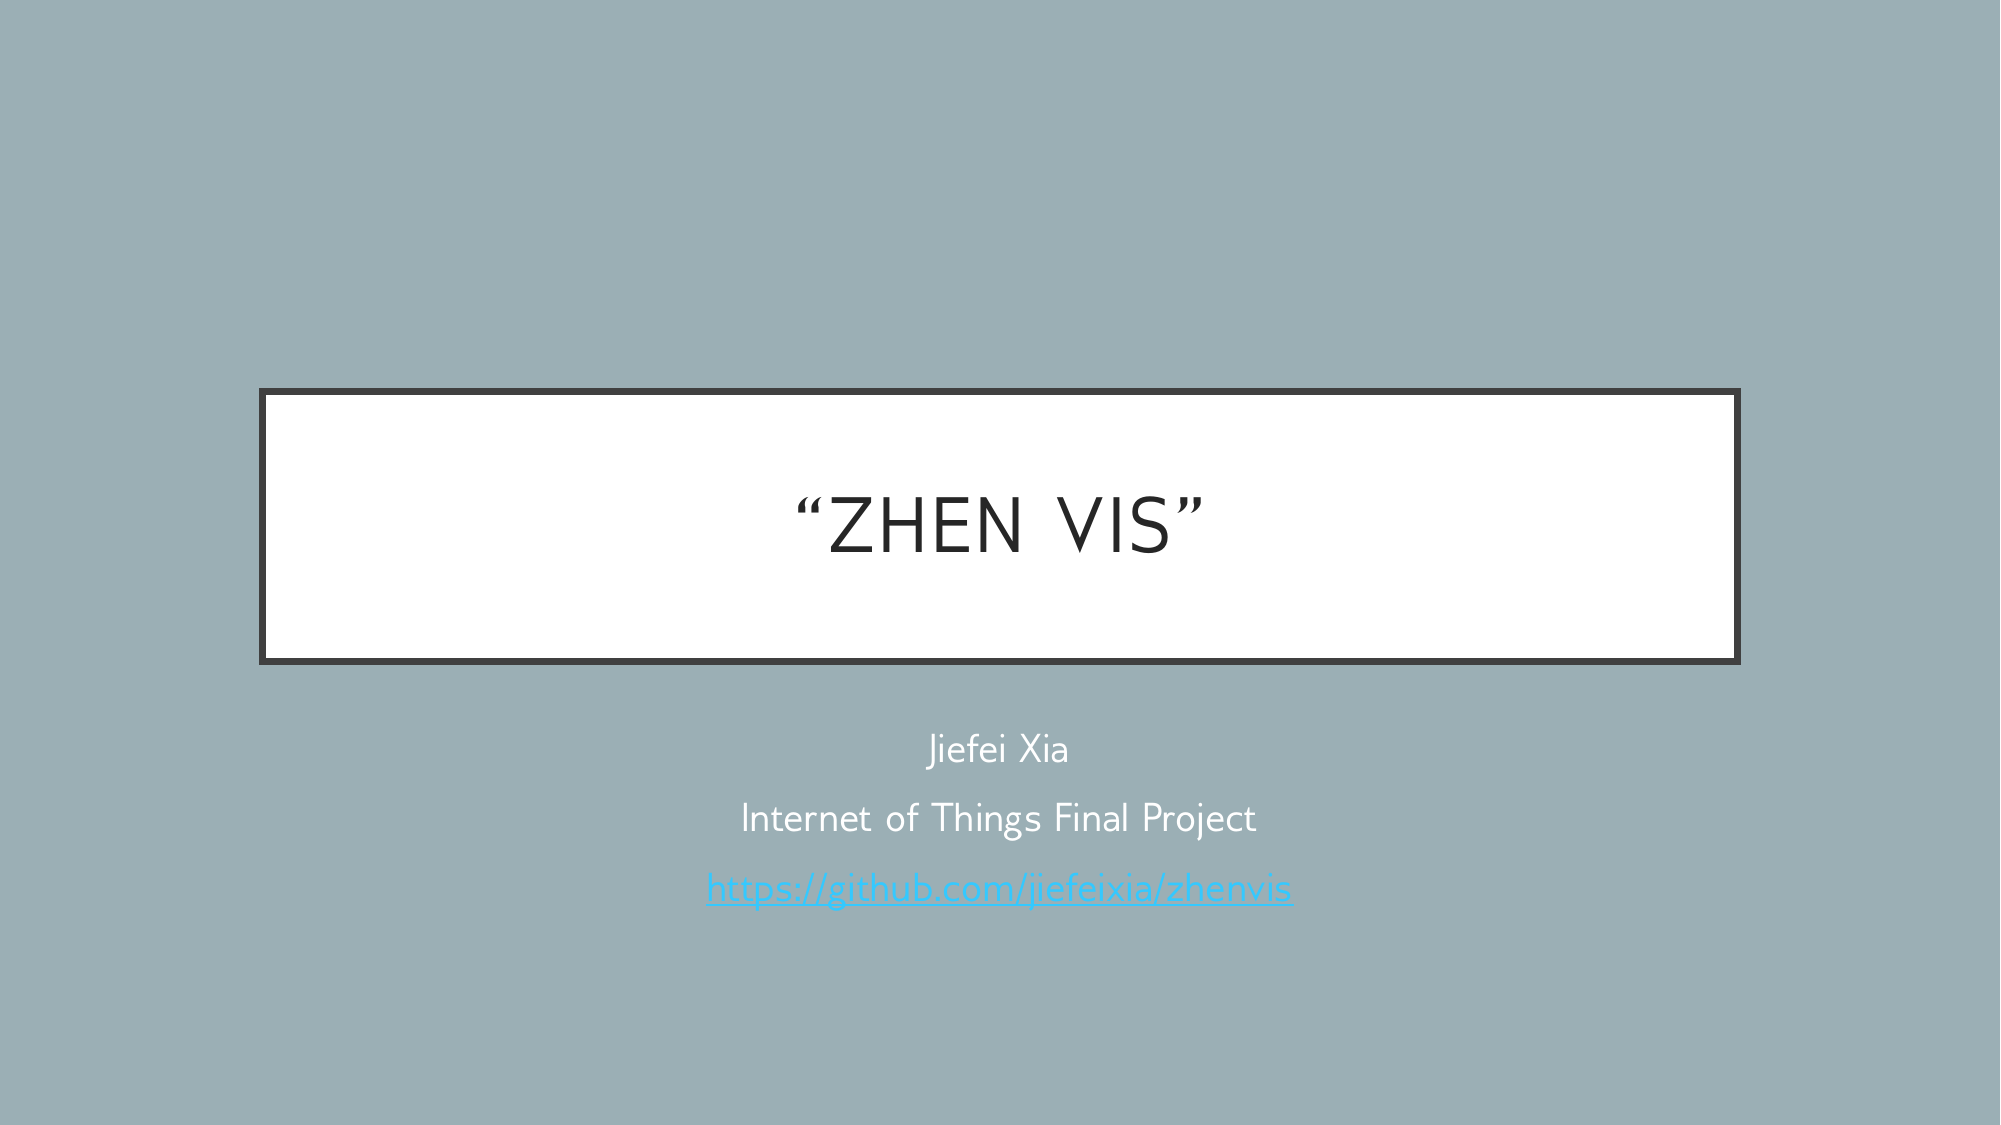

# “Zhen vis”
Jiefei Xia
Internet of Things Final Project
https://github.com/jiefeixia/zhenvis